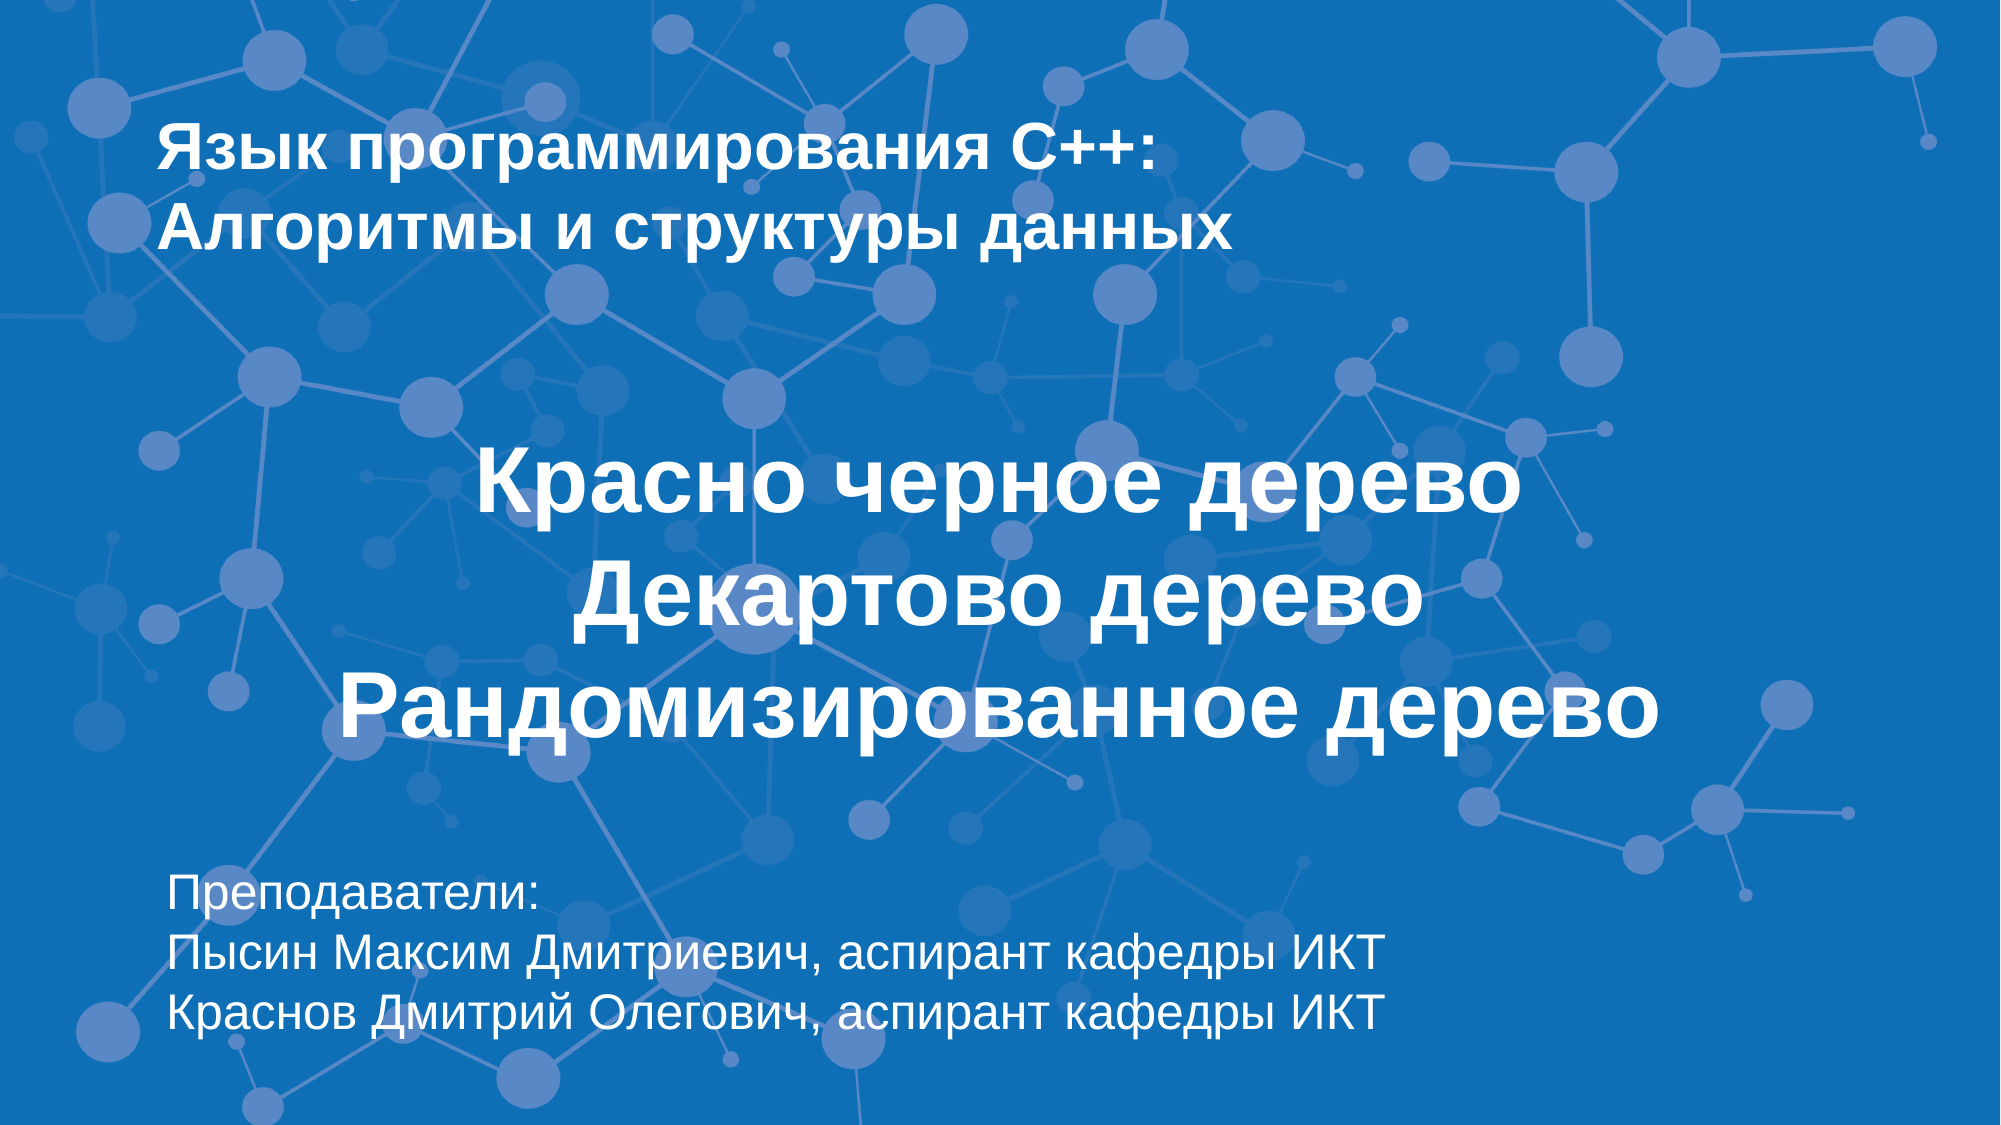

Язык программирования С++:
Алгоритмы и структуры данных
Красно черное дерево
Декартово дерево
Рандомизированное дерево
Преподаватели:
Пысин Максим Дмитриевич, аспирант кафедры ИКТ
Краснов Дмитрий Олегович, аспирант кафедры ИКТ